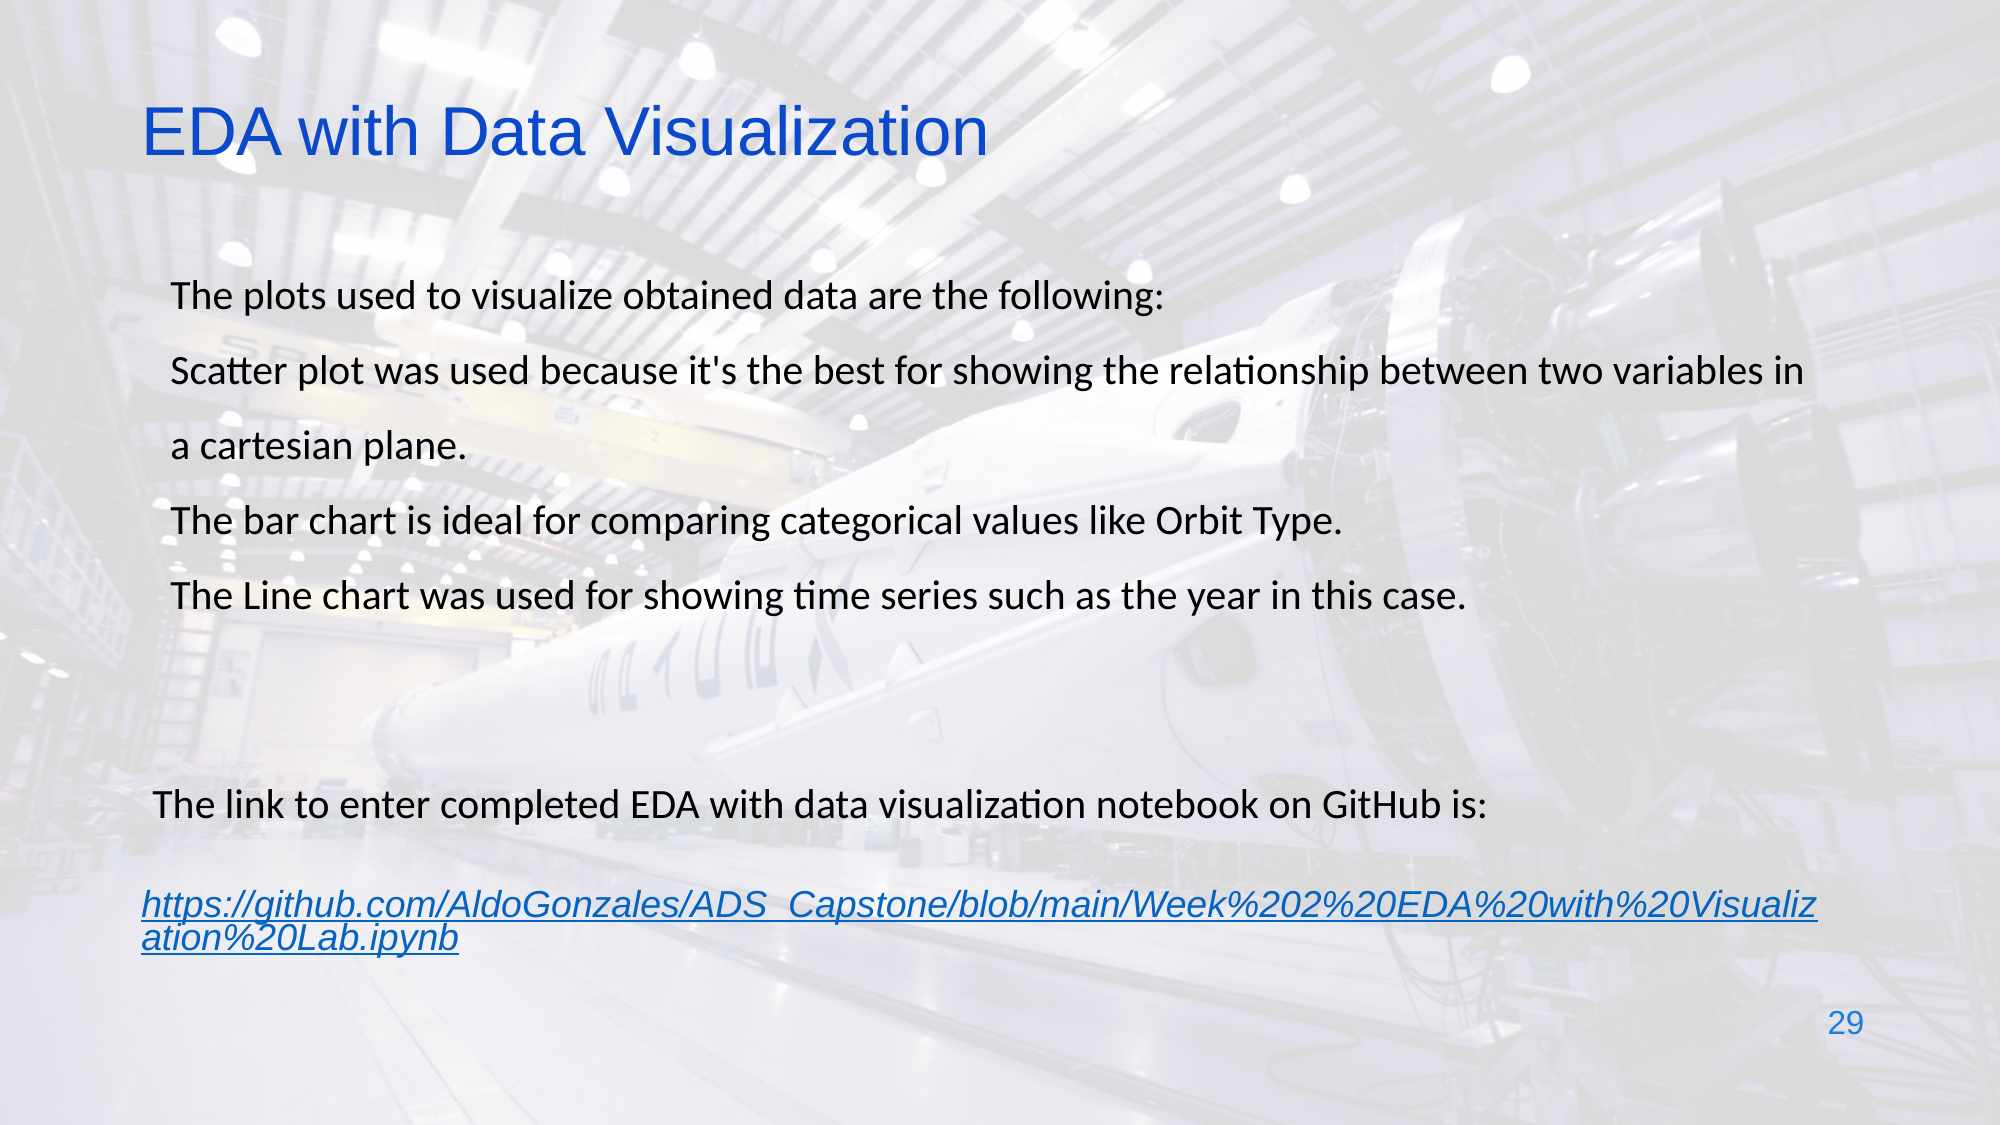

EDA with Data Visualization
The plots used to visualize obtained data are the following:
Scatter plot was used because it's the best for showing the relationship between two variables in a cartesian plane.
The bar chart is ideal for comparing categorical values like Orbit Type.
The Line chart was used for showing time series such as the year in this case.
The link to enter completed EDA with data visualization notebook on GitHub is:
https://github.com/AldoGonzales/ADS_Capstone/blob/main/Week%202%20EDA%20with%20Visualization%20Lab.ipynb
29